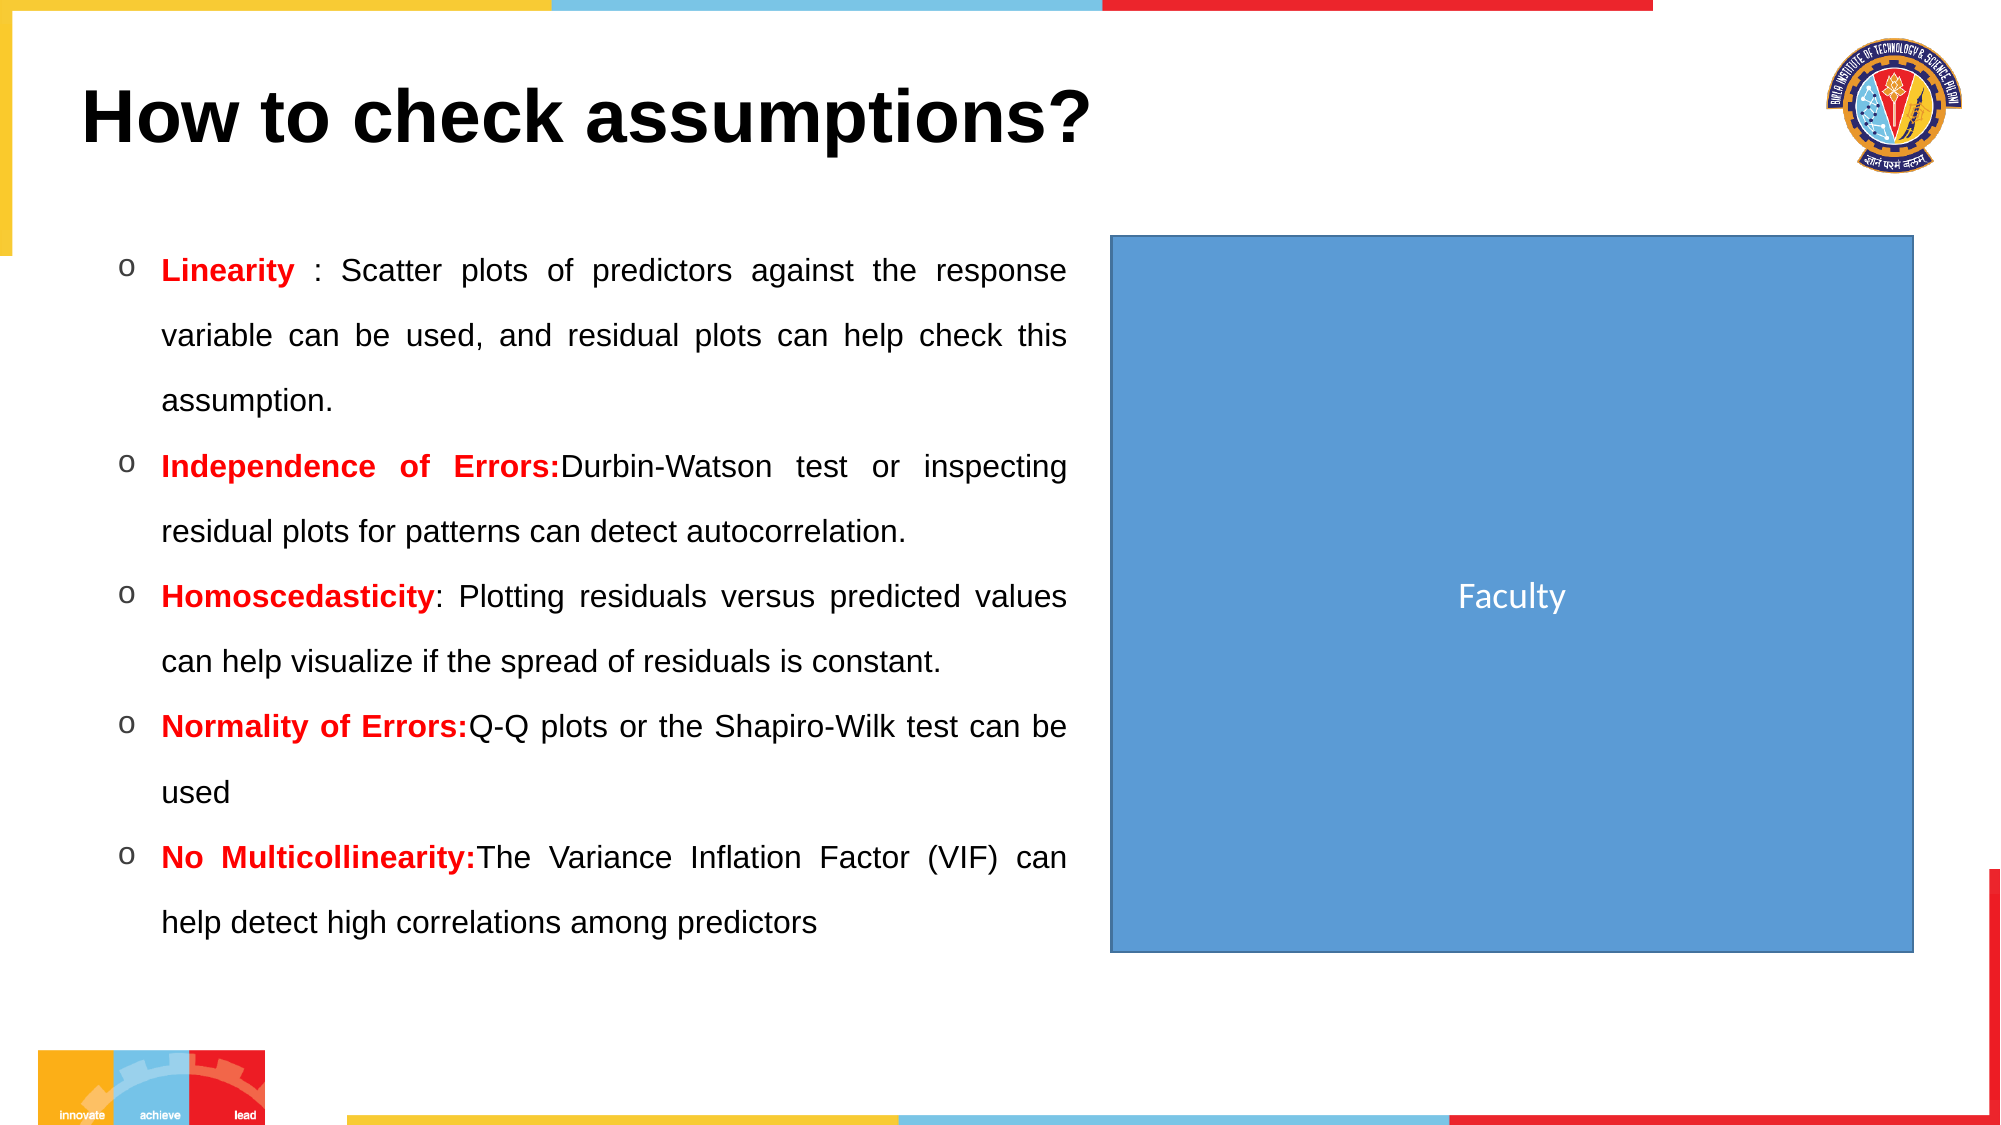

How to check assumptions?
Linearity : Scatter plots of predictors against the response variable can be used, and residual plots can help check this assumption.
Independence of Errors:Durbin-Watson test or inspecting residual plots for patterns can detect autocorrelation.
Homoscedasticity: Plotting residuals versus predicted values can help visualize if the spread of residuals is constant.
Normality of Errors:Q-Q plots or the Shapiro-Wilk test can be used
No Multicollinearity:The Variance Inflation Factor (VIF) can help detect high correlations among predictors

Faculty